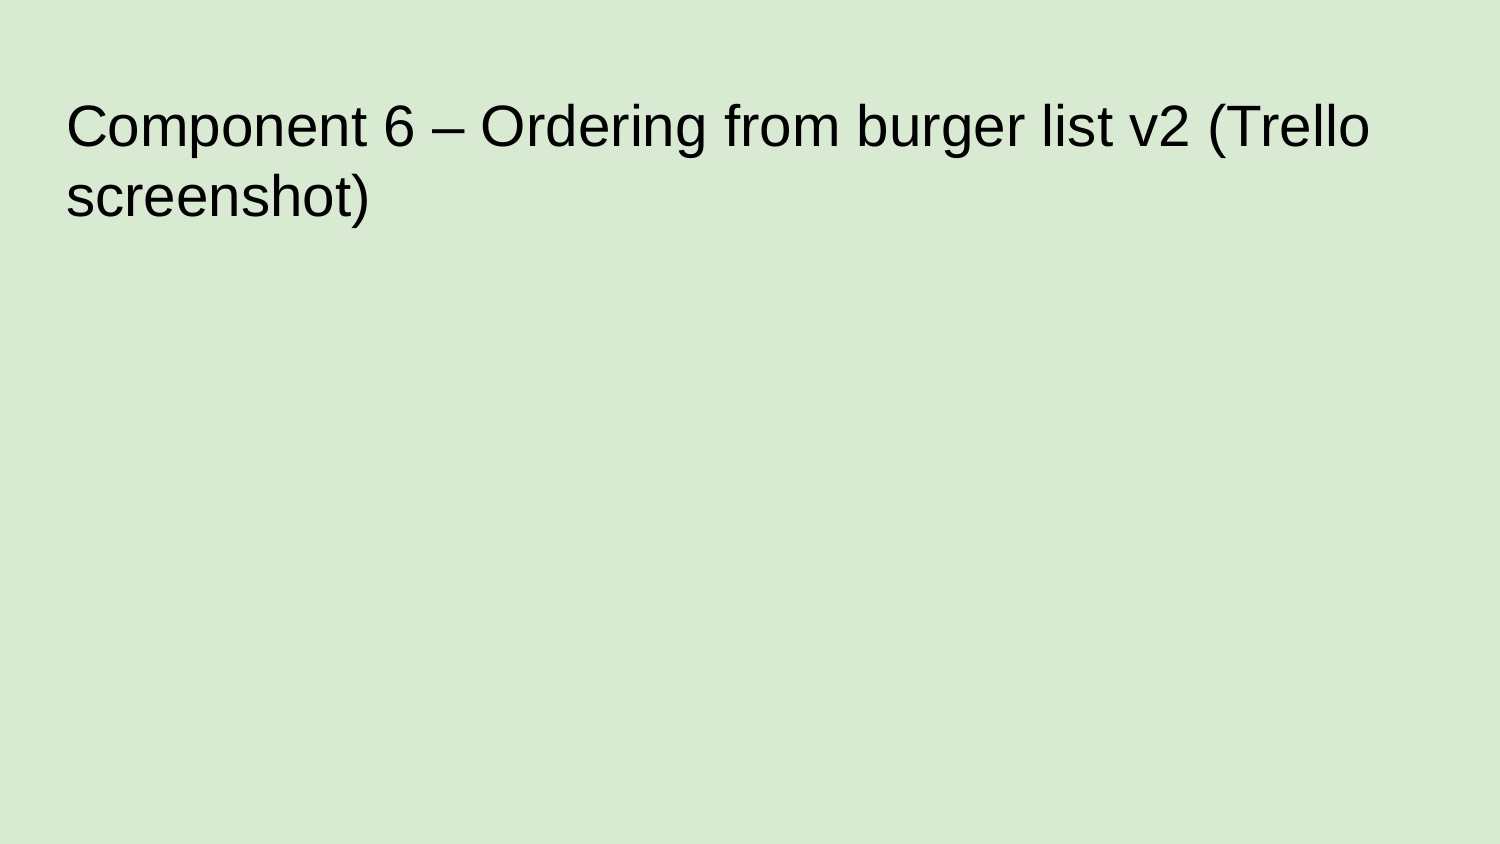

# Component 6 – Ordering from burger list v2 (Trello screenshot)